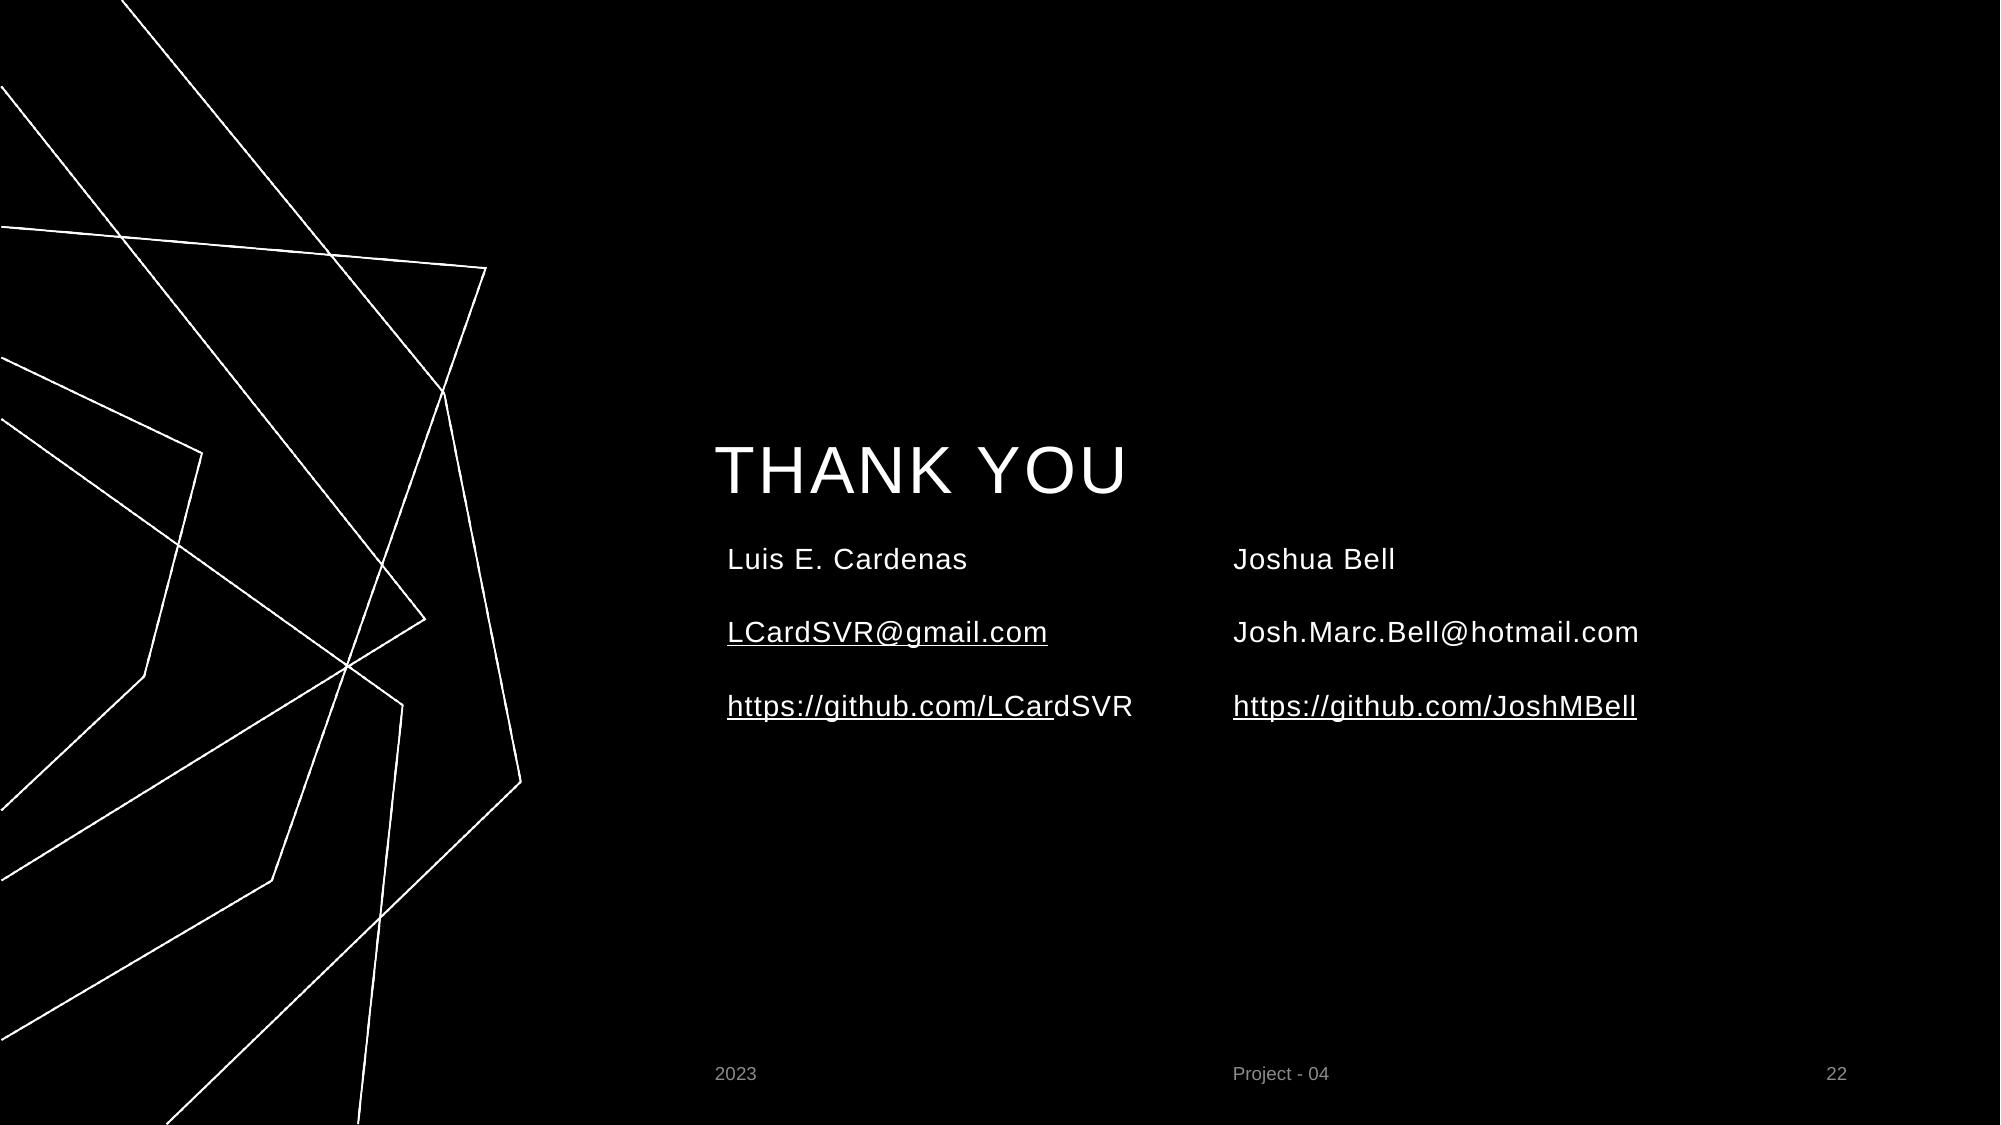

# THANK YOU
Joshua Bell
Josh.Marc.Bell@hotmail.com
https://github.com/JoshMBell
Luis E. Cardenas​
LCardSVR@gmail.com
https://github.com/LCardSVR
2023
Project - 04
22